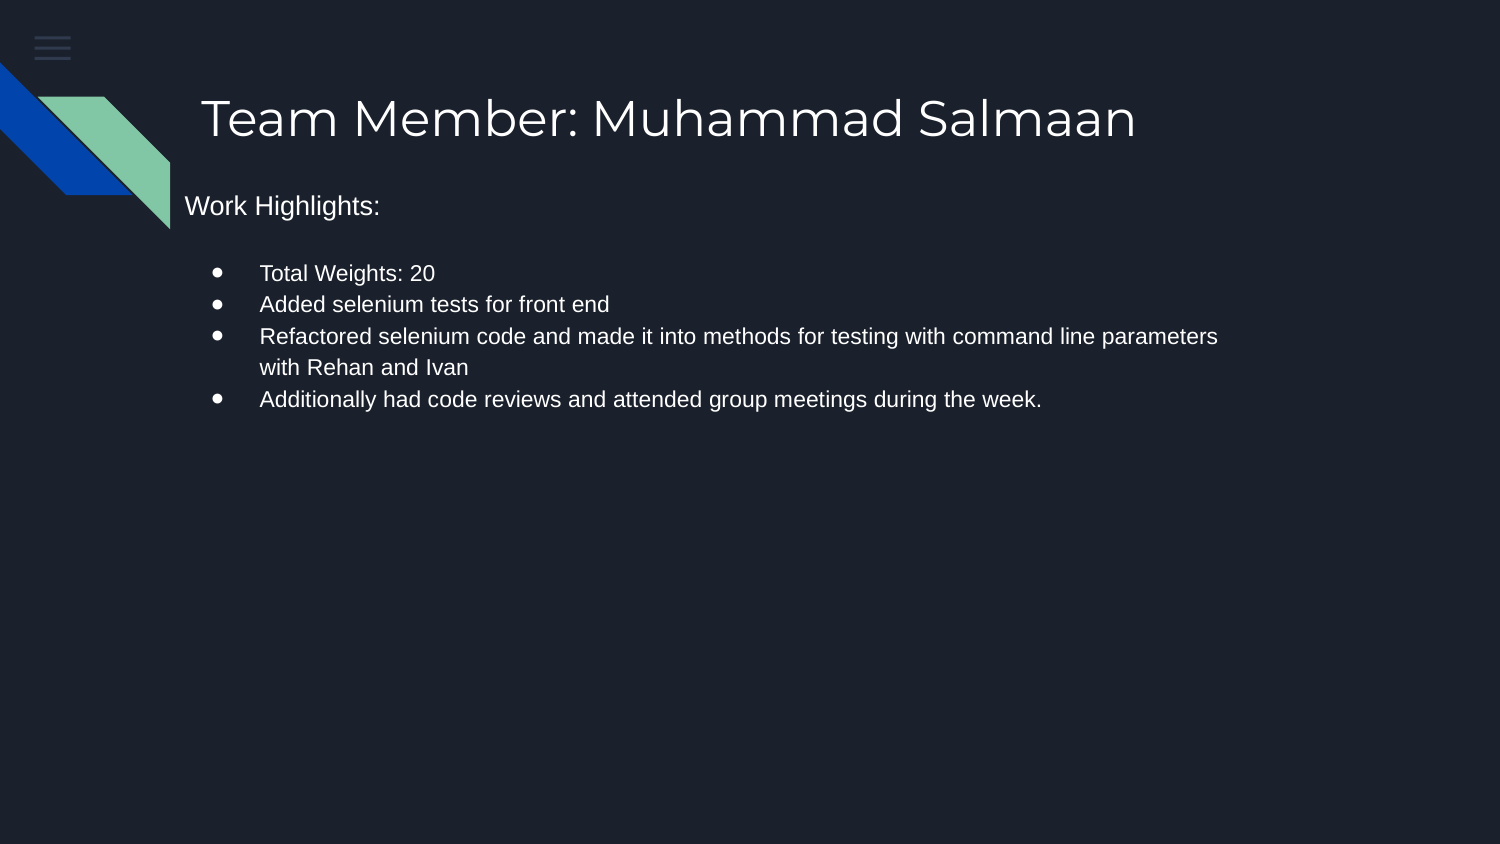

# Team Member: Muhammad Salmaan

Work Highlights:
Total Weights: 20
Added selenium tests for front end
Refactored selenium code and made it into methods for testing with command line parameters  with Rehan and Ivan
Additionally had code reviews and attended group meetings during the week.